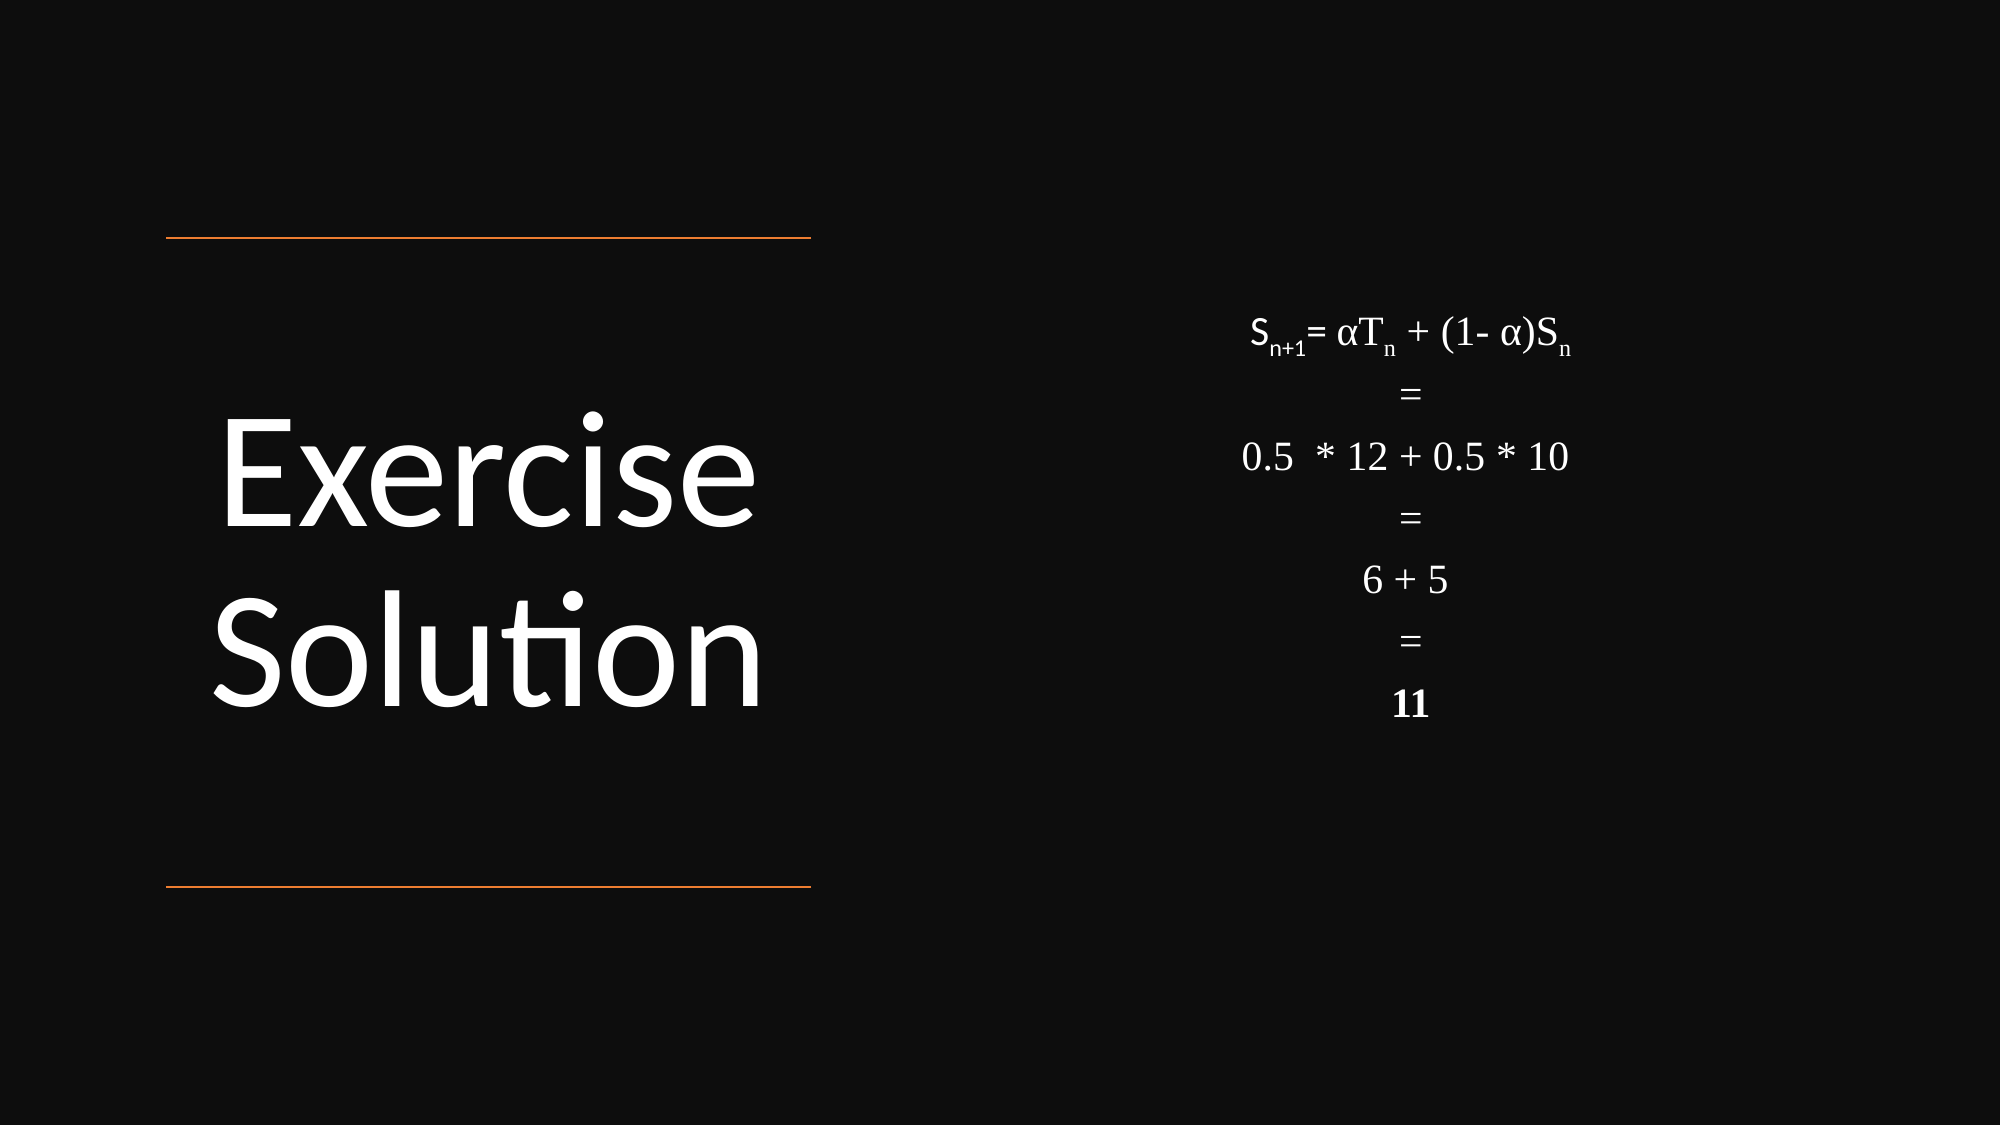

Sn+1= αTn + (1- α)Sn
=
0.5  * 12 + 0.5 * 10
=
6 + 5
=
11

# Exercise Solution